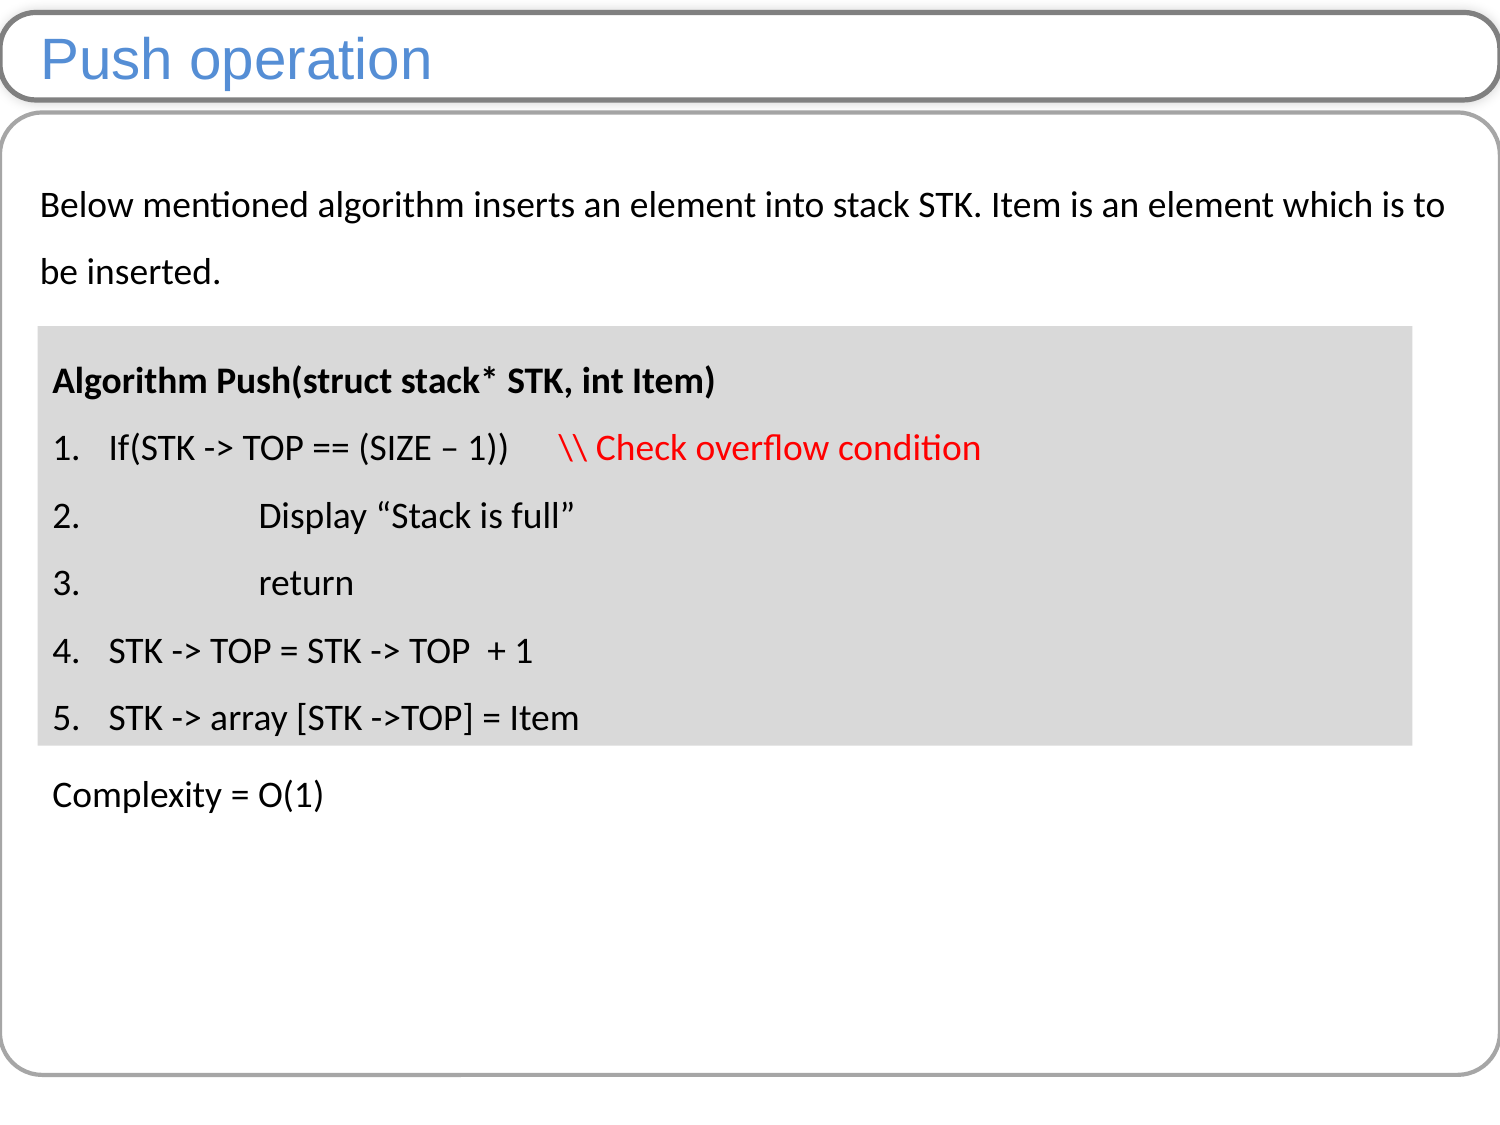

Push operation

Below mentioned algorithm inserts an element into stack STK. Item is an element which is to be inserted.

Algorithm Push(struct stack* STK, int Item)
If(STK -> TOP == (SIZE – 1))	\\ Check overflow condition
 	Display “Stack is full”
 	return
STK -> TOP = STK -> TOP  + 1
STK -> array [STK ->TOP] = Item
Complexity = O(1)